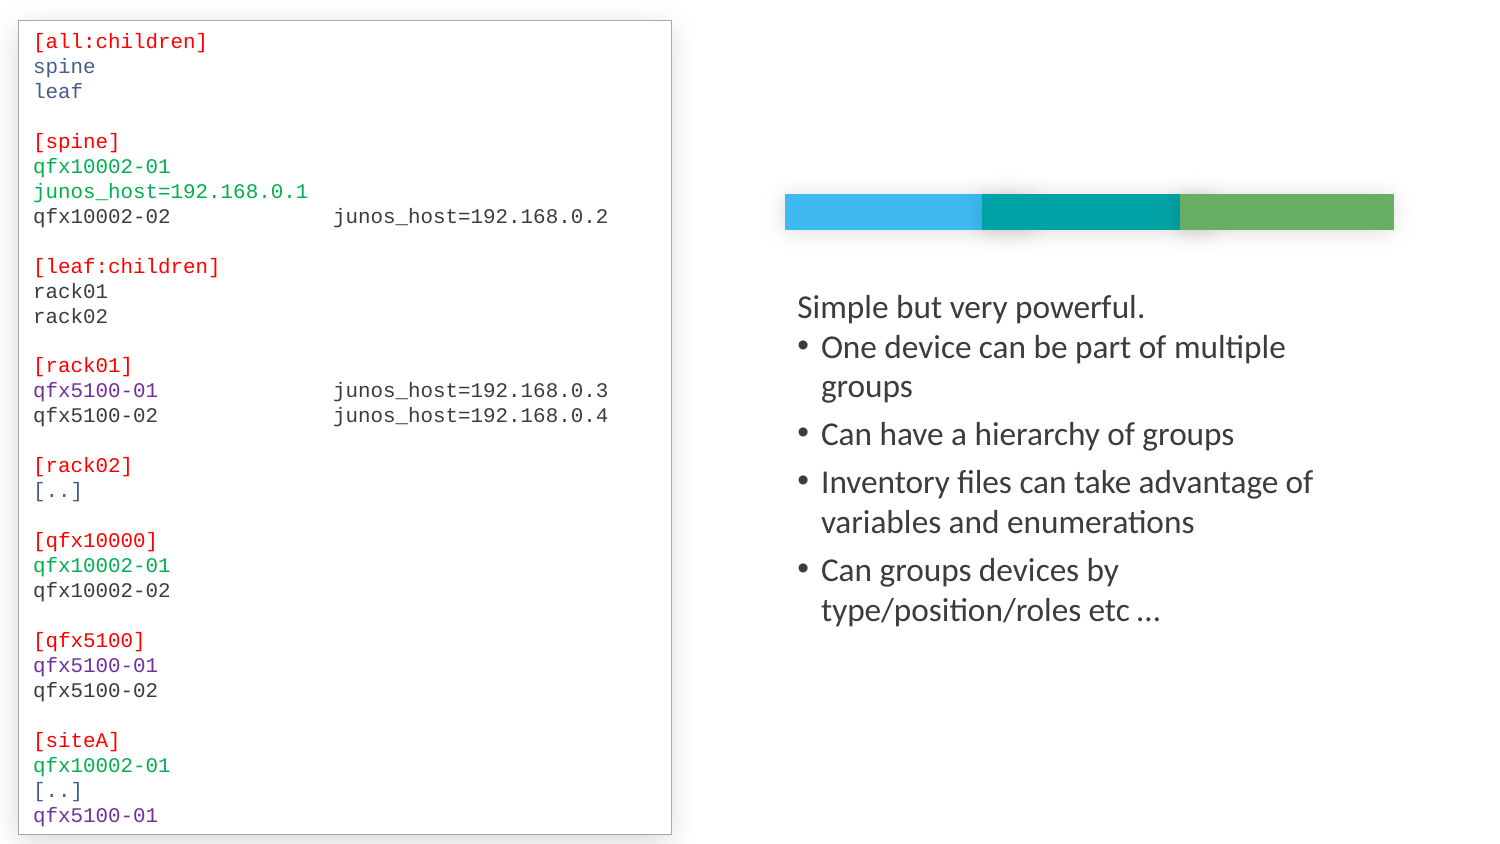

[all:children]
spine
leaf

[spine]
qfx10002-01 		junos_host=192.168.0.1
qfx10002-02		junos_host=192.168.0.2

[leaf:children]
rack01
rack02

[rack01]
qfx5100-01		junos_host=192.168.0.3
qfx5100-02		junos_host=192.168.0.4

[rack02]
[..]

[qfx10000]
qfx10002-01
qfx10002-02

[qfx5100]
qfx5100-01
qfx5100-02

[siteA]
qfx10002-01
[..]
qfx5100-01

Simple but very powerful.
One device can be part of multiple groups
Can have a hierarchy of groups
Inventory files can take advantage of variables and enumerations
Can groups devices by type/position/roles etc …